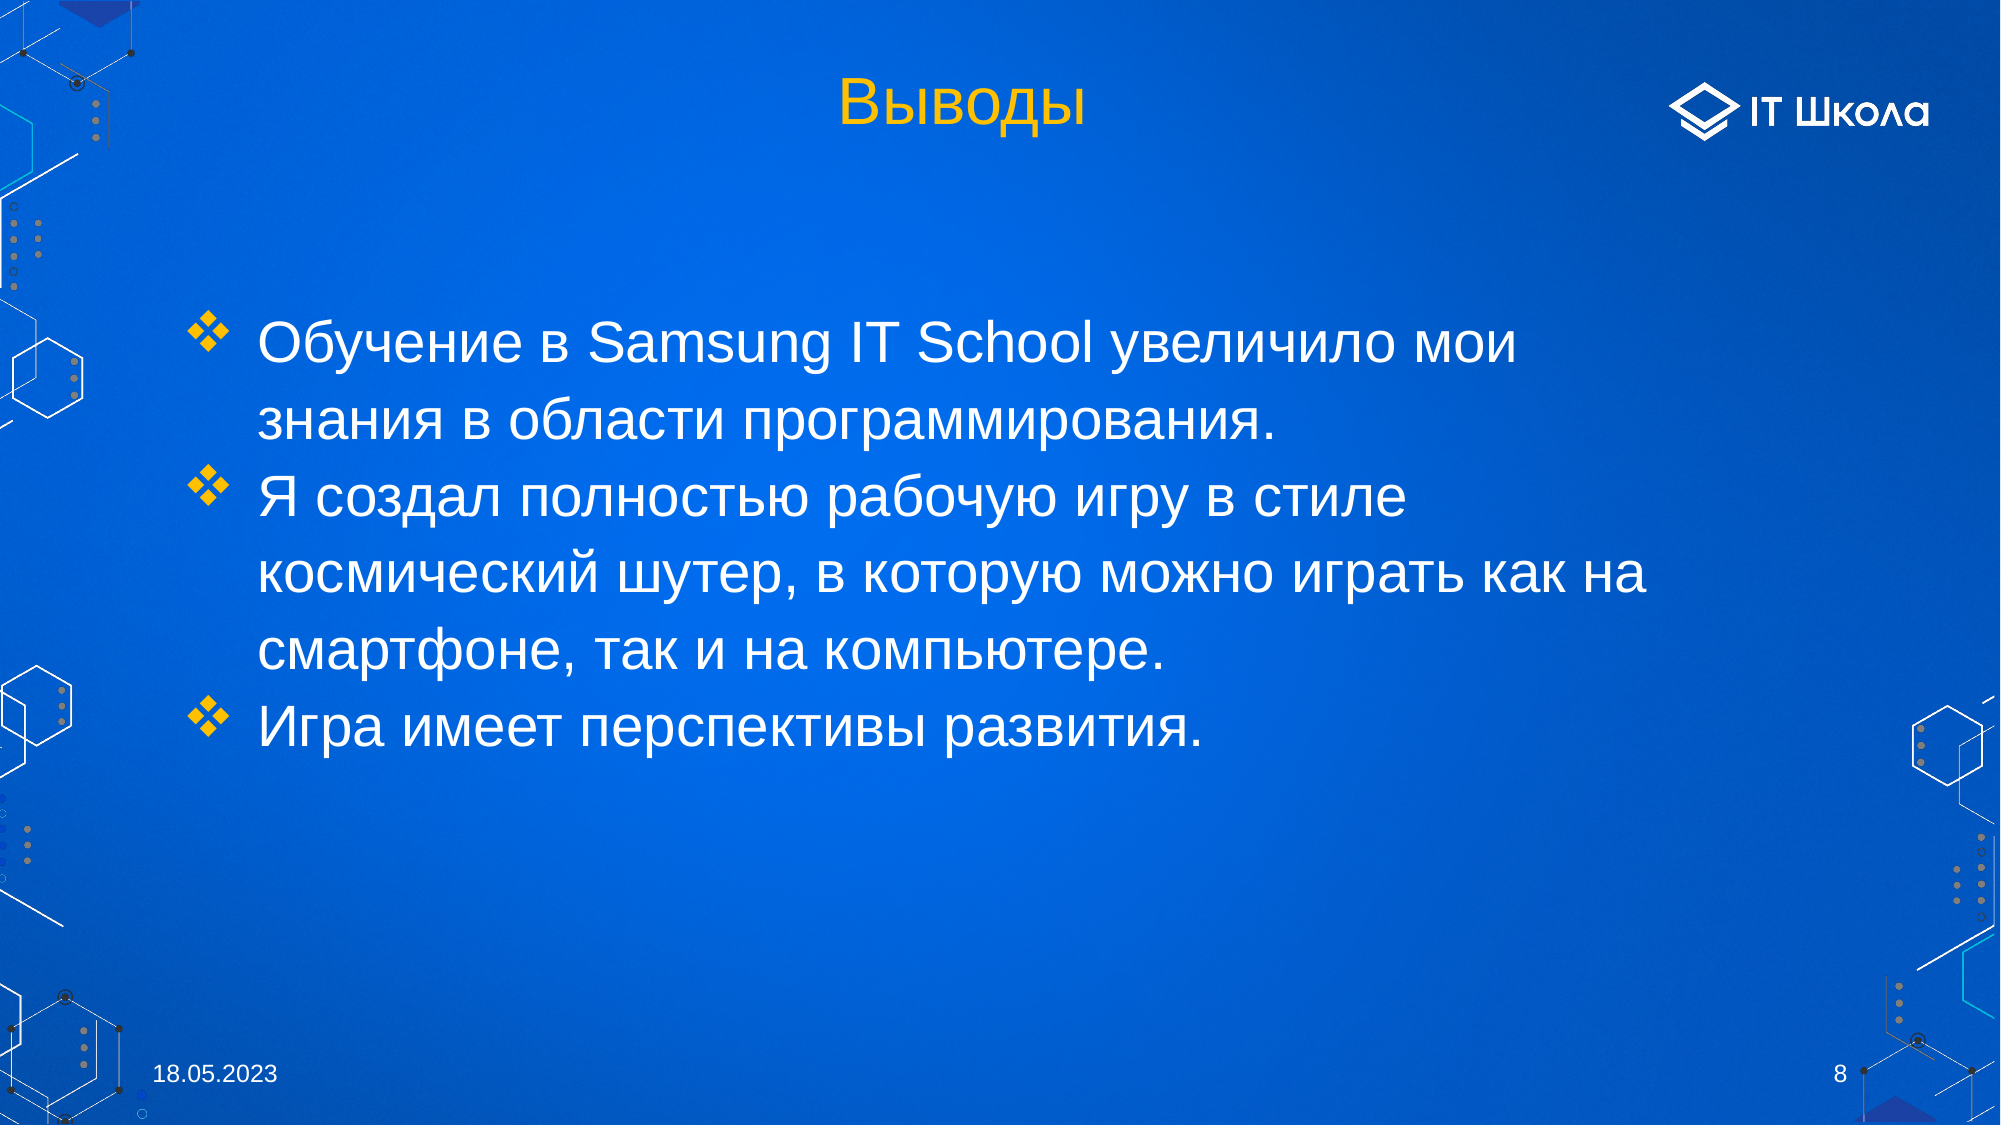

# Выводы
Обучение в Samsung IT School увеличило мои знания в области программирования.
Я создал полностью рабочую игру в стиле космический шутер, в которую можно играть как на смартфоне, так и на компьютере.
Игра имеет перспективы развития.

18.05.2023
8